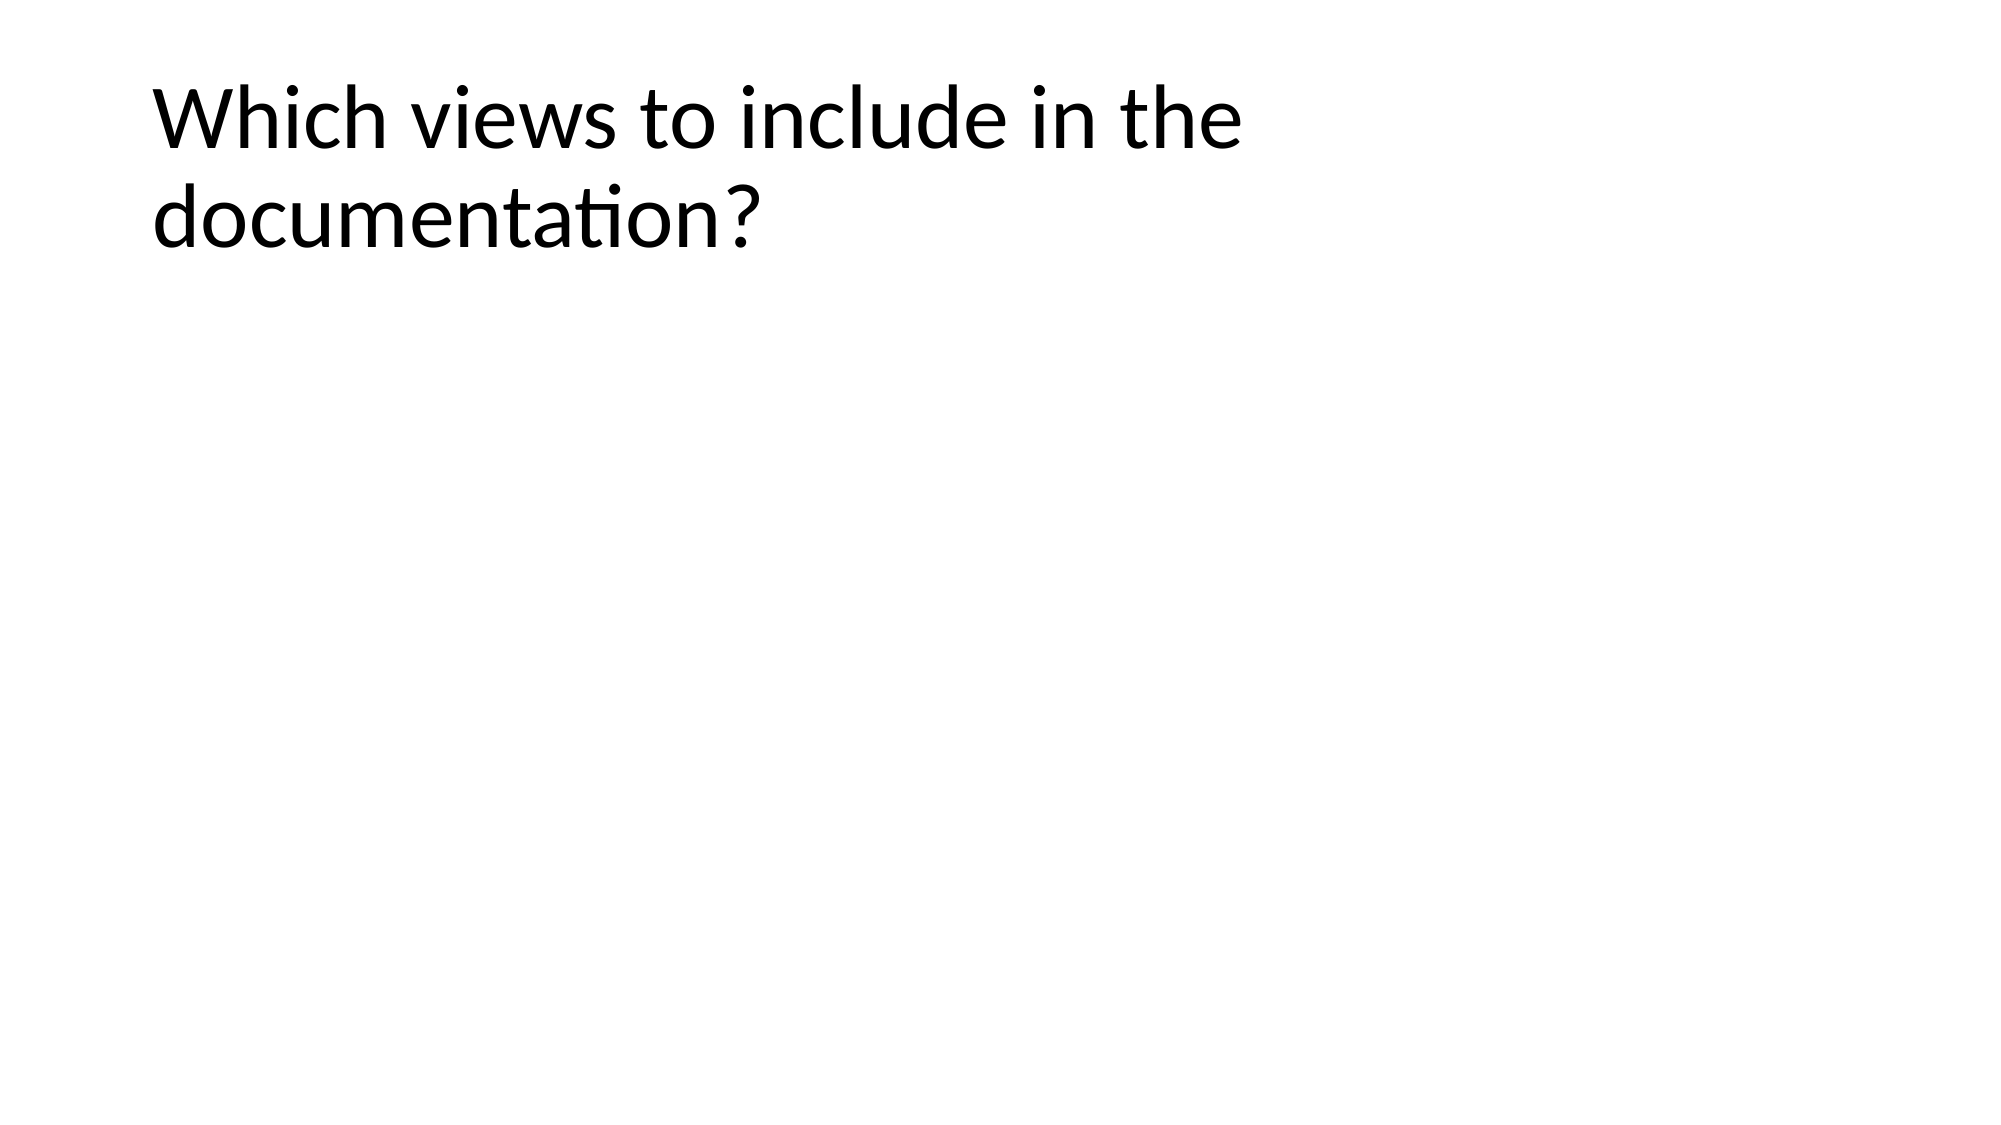

# Which views to include in the documentation?